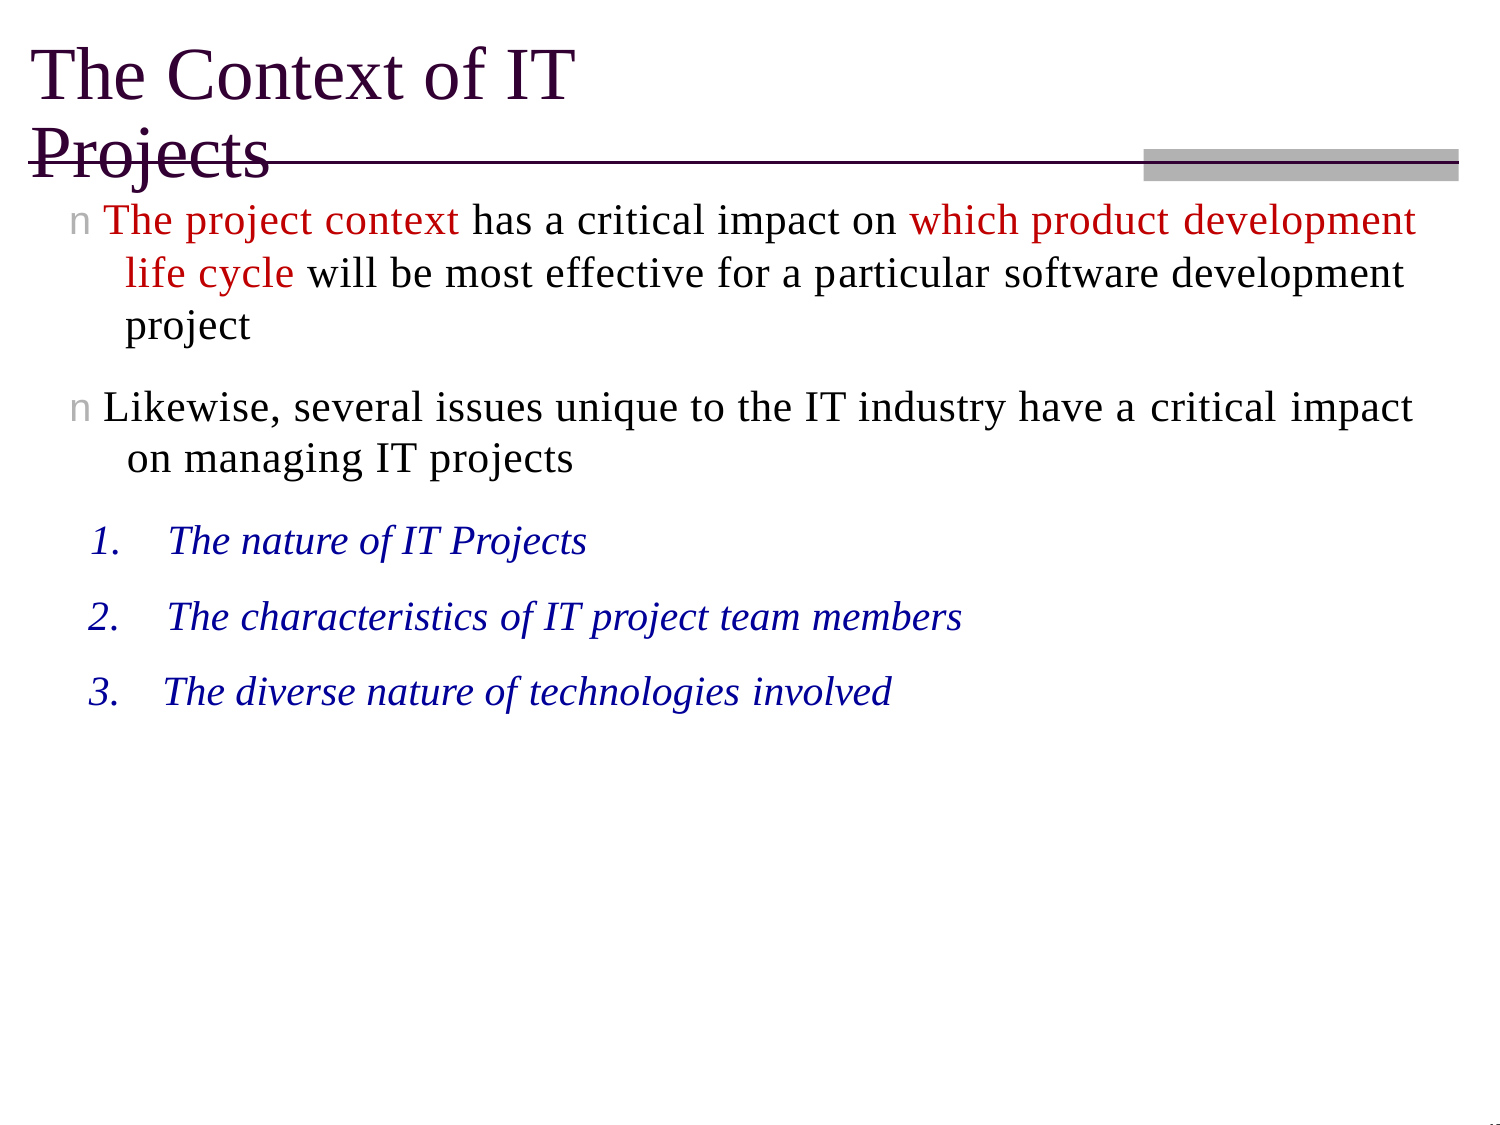

The Context of IT Projects

n The project context has a critical impact on which product development life cycle will be most effective for a particular software development    project
n Likewise, several issues unique to the IT industry have a critical impact  on managing IT projects
1.    The nature of IT Projects
2.    The characteristics of IT project team members

3.    The diverse nature of technologies involved

47